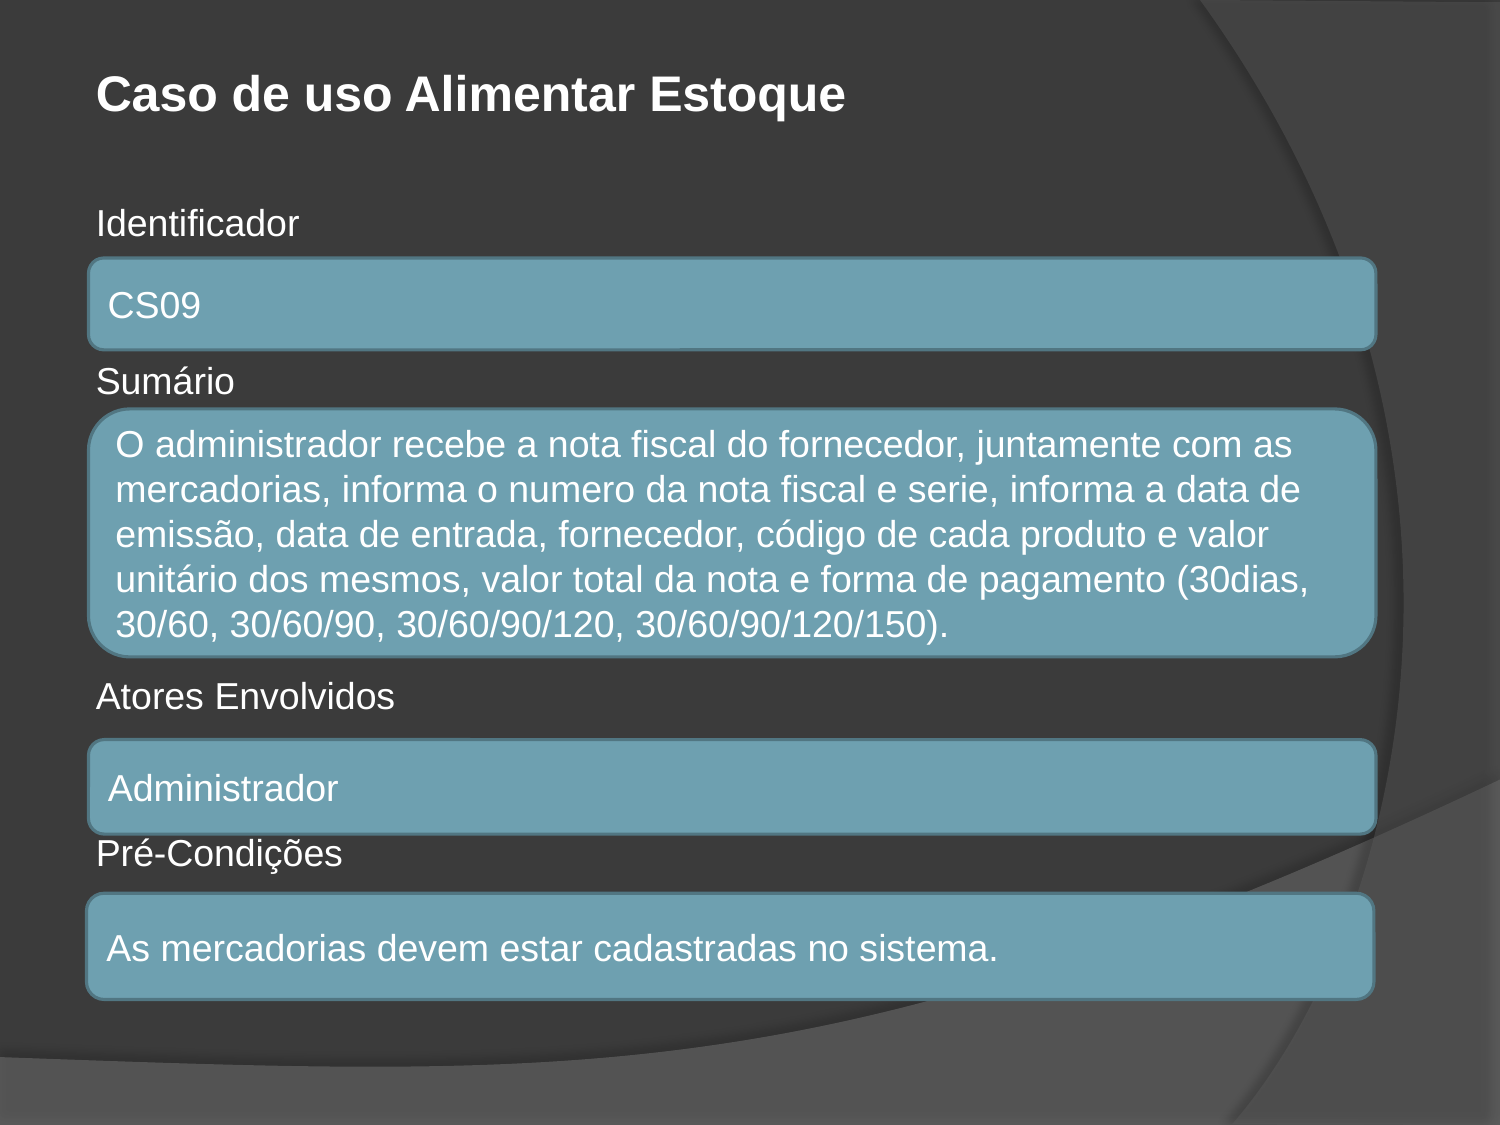

Caso de uso Alimentar Estoque

Identificador

Sumário

Atores Envolvidos

Pré-Condições

CS09
O administrador recebe a nota fiscal do fornecedor, juntamente com as mercadorias, informa o numero da nota fiscal e serie, informa a data de emissão, data de entrada, fornecedor, código de cada produto e valor unitário dos mesmos, valor total da nota e forma de pagamento (30dias, 30/60, 30/60/90, 30/60/90/120, 30/60/90/120/150).
Administrador
As mercadorias devem estar cadastradas no sistema.